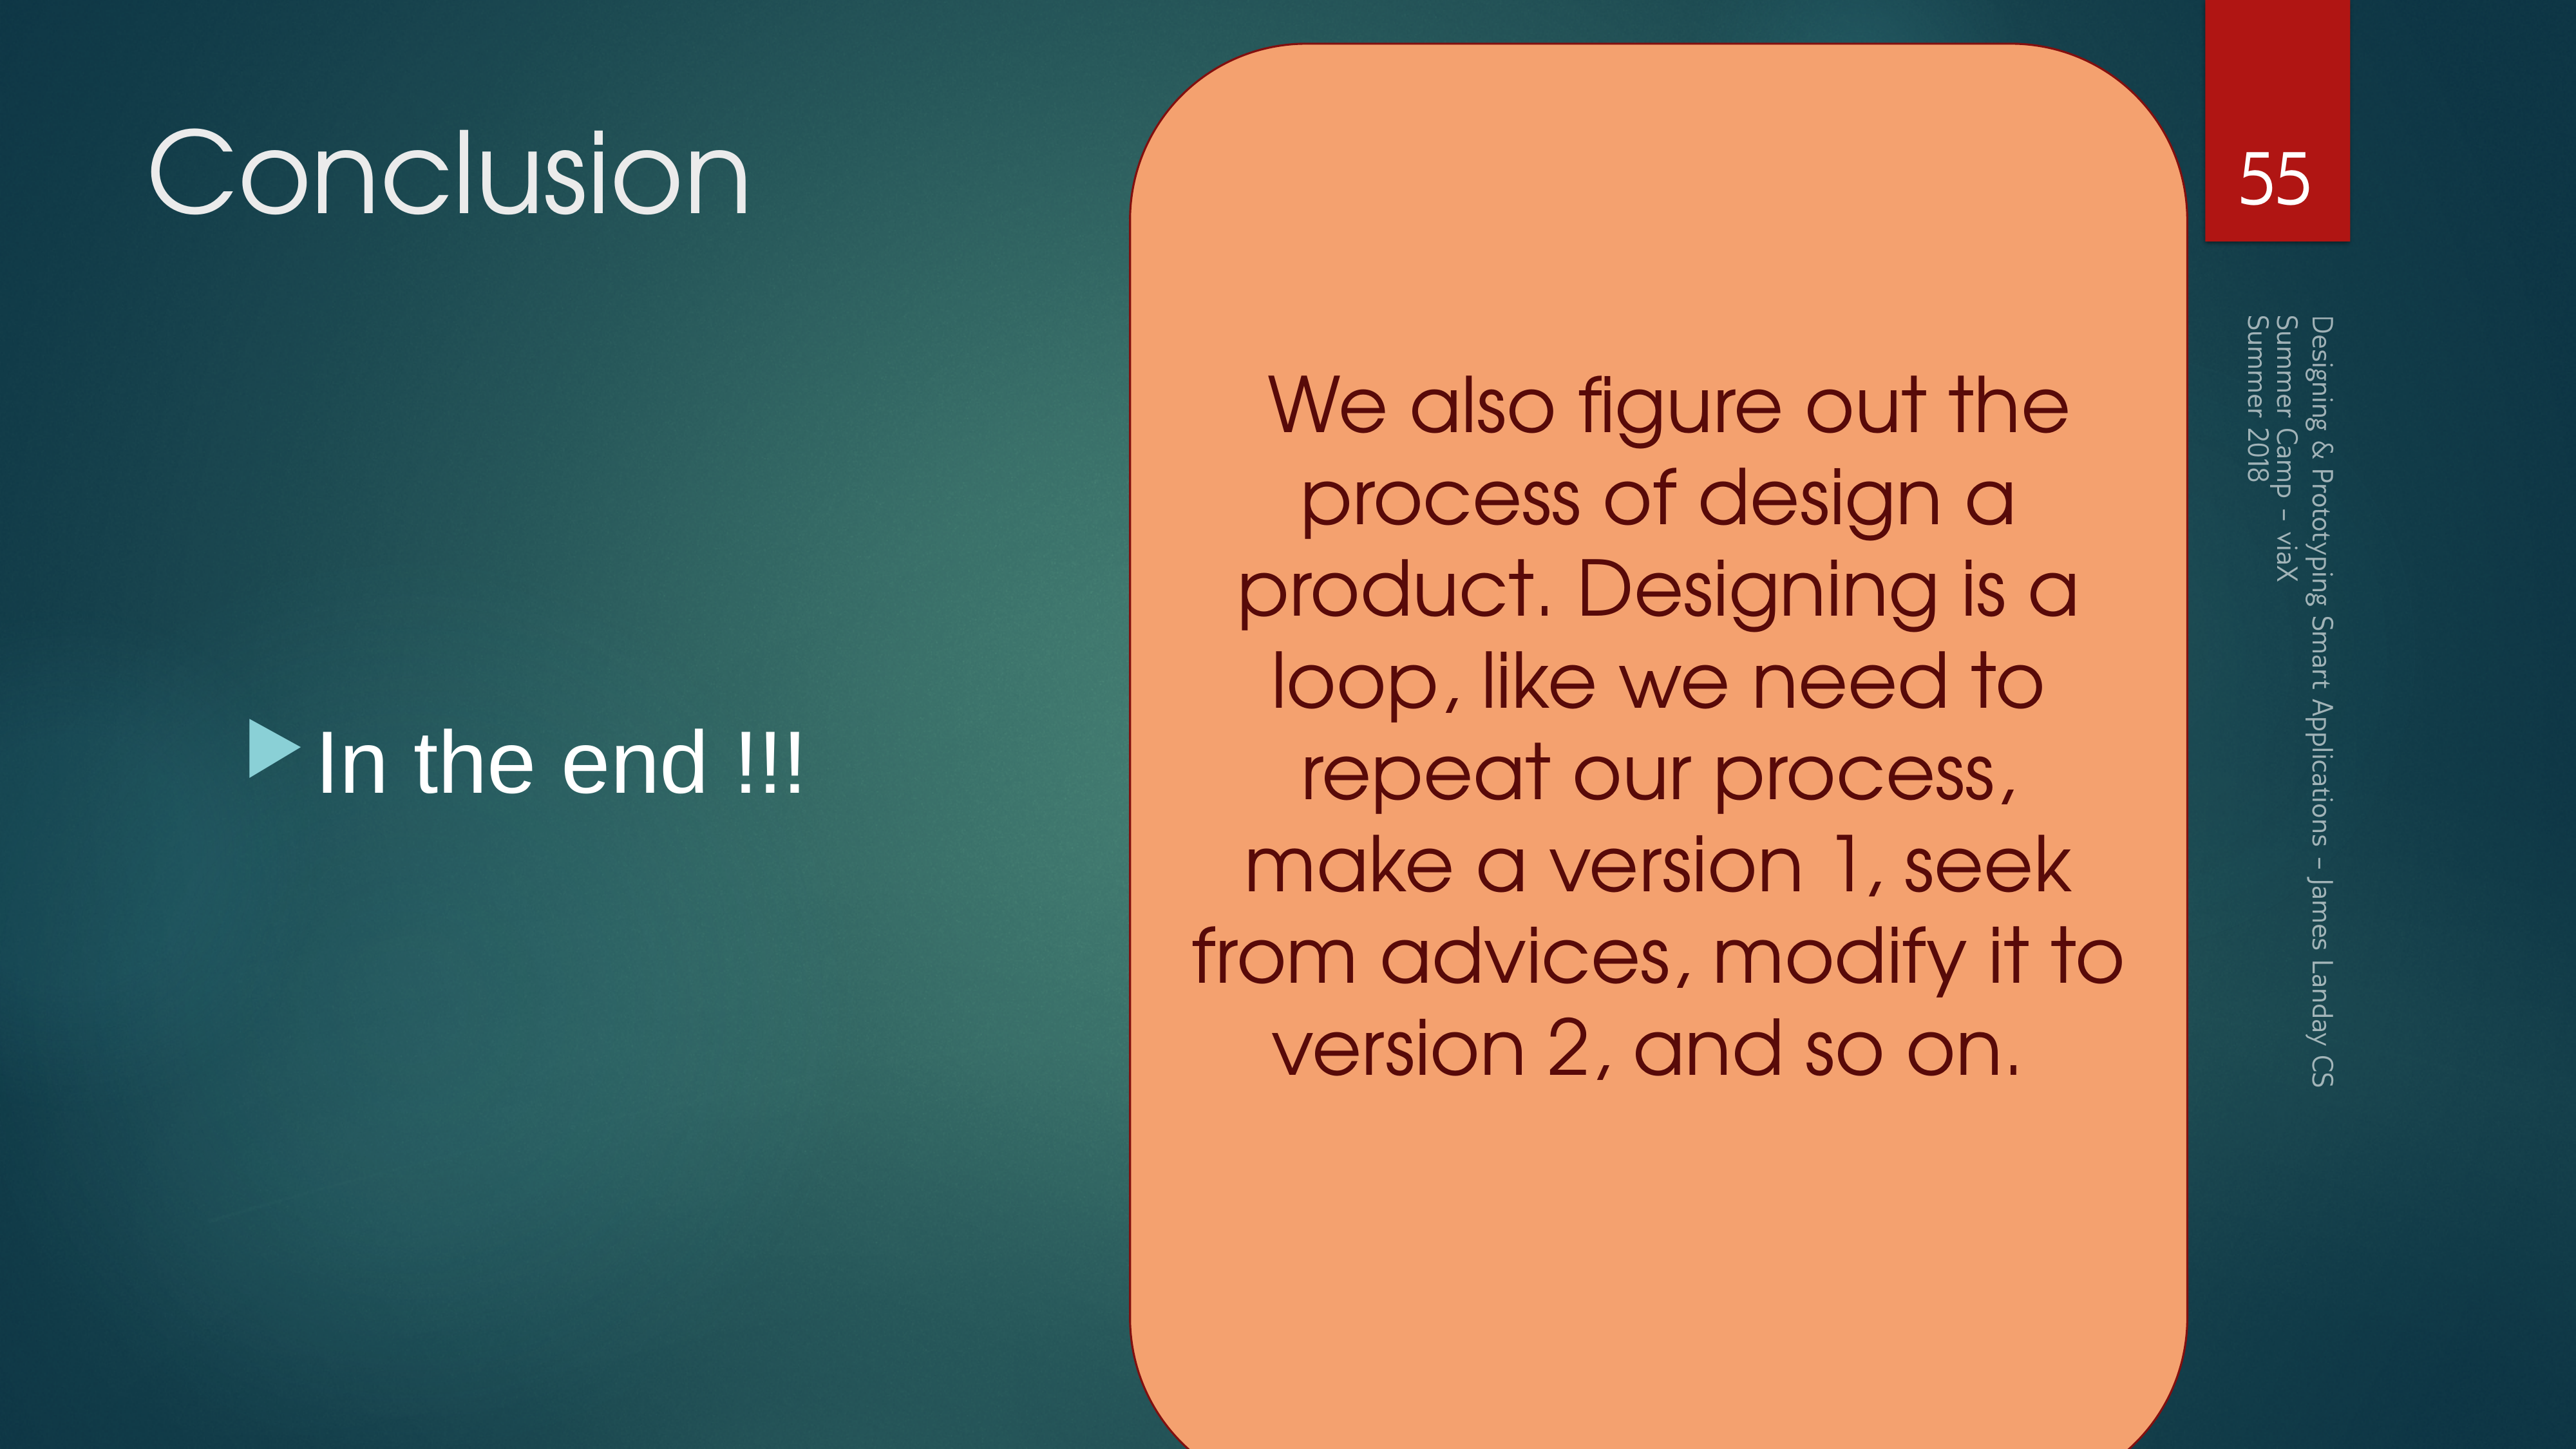

We also figure out the process of design a product. Designing is a loop, like we need to repeat our process, make a version 1, seek from advices, modify it to version 2, and so on.

55
# Conclusion
Summer 2018

In the end !!!
Designing & Prototyping Smart Applications – James Landay CS Summer Camp – viaX